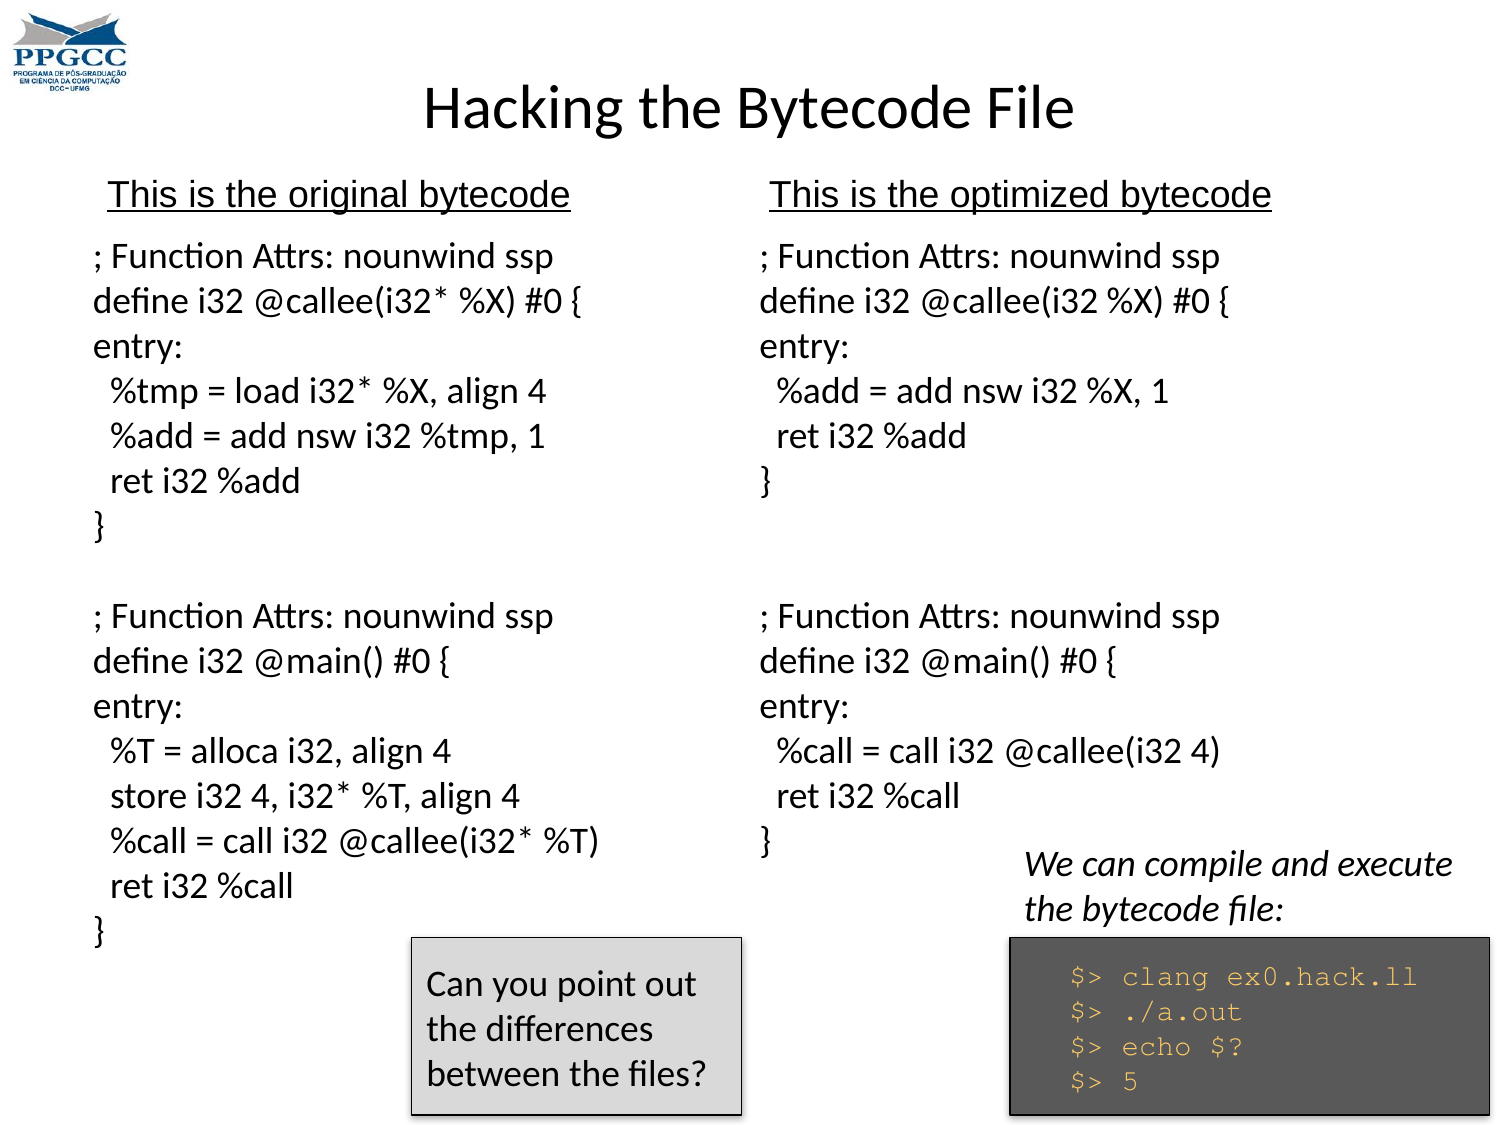

# Hacking the Bytecode File
This is the original bytecode
This is the optimized bytecode
; Function Attrs: nounwind ssp
define i32 @callee(i32* %X) #0 {
entry:
  %tmp = load i32* %X, align 4
  %add = add nsw i32 %tmp, 1
  ret i32 %add
}

; Function Attrs: nounwind ssp
define i32 @main() #0 {
entry:
  %T = alloca i32, align 4
  store i32 4, i32* %T, align 4
  %call = call i32 @callee(i32* %T)
  ret i32 %call
}
; Function Attrs: nounwind ssp
define i32 @callee(i32 %X) #0 {
entry:
  %add = add nsw i32 %X, 1
  ret i32 %add
}

; Function Attrs: nounwind ssp
define i32 @main() #0 {
entry:
  %call = call i32 @callee(i32 4)
  ret i32 %call
}
We can compile and execute the bytecode file:
Can you point out the differences between the files?
$> clang ex0.hack.ll
$> ./a.out
$> echo $?
$> 5